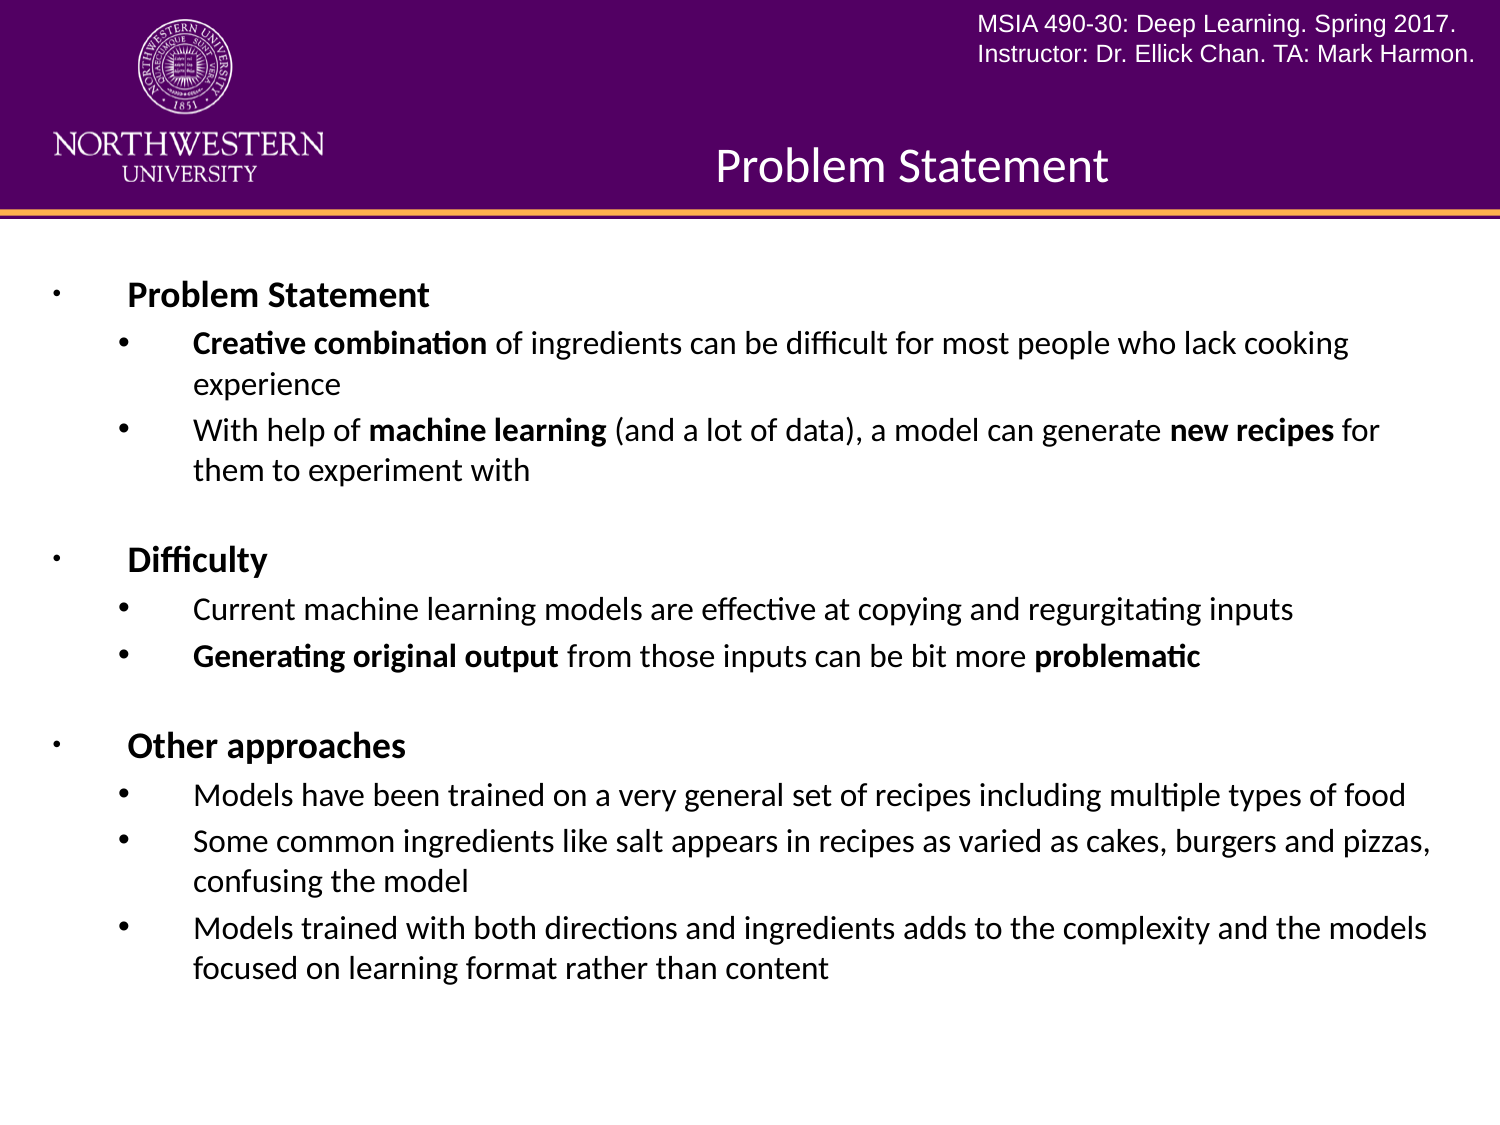

# Problem Statement
Problem Statement
Creative combination of ingredients can be difficult for most people who lack cooking experience
With help of machine learning (and a lot of data), a model can generate new recipes for them to experiment with
Difficulty
Current machine learning models are effective at copying and regurgitating inputs
Generating original output from those inputs can be bit more problematic
Other approaches
Models have been trained on a very general set of recipes including multiple types of food
Some common ingredients like salt appears in recipes as varied as cakes, burgers and pizzas, confusing the model
Models trained with both directions and ingredients adds to the complexity and the models focused on learning format rather than content